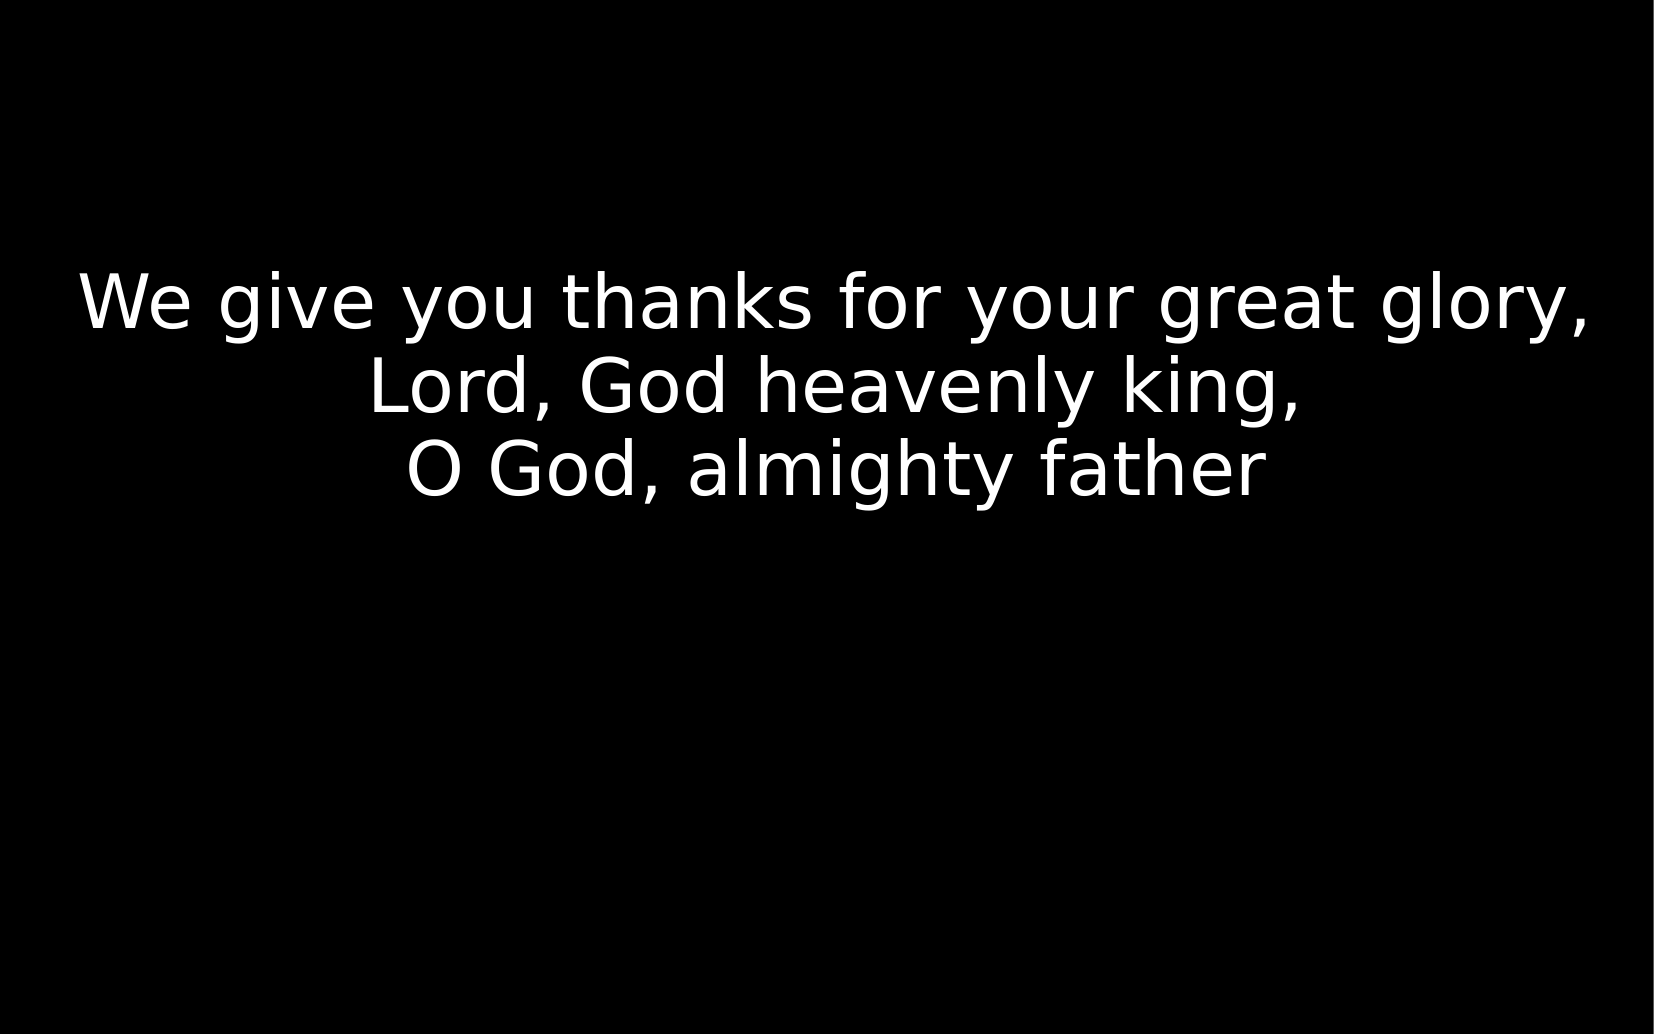

We give you thanks for your great glory,
Lord, God heavenly king,
O God, almighty father